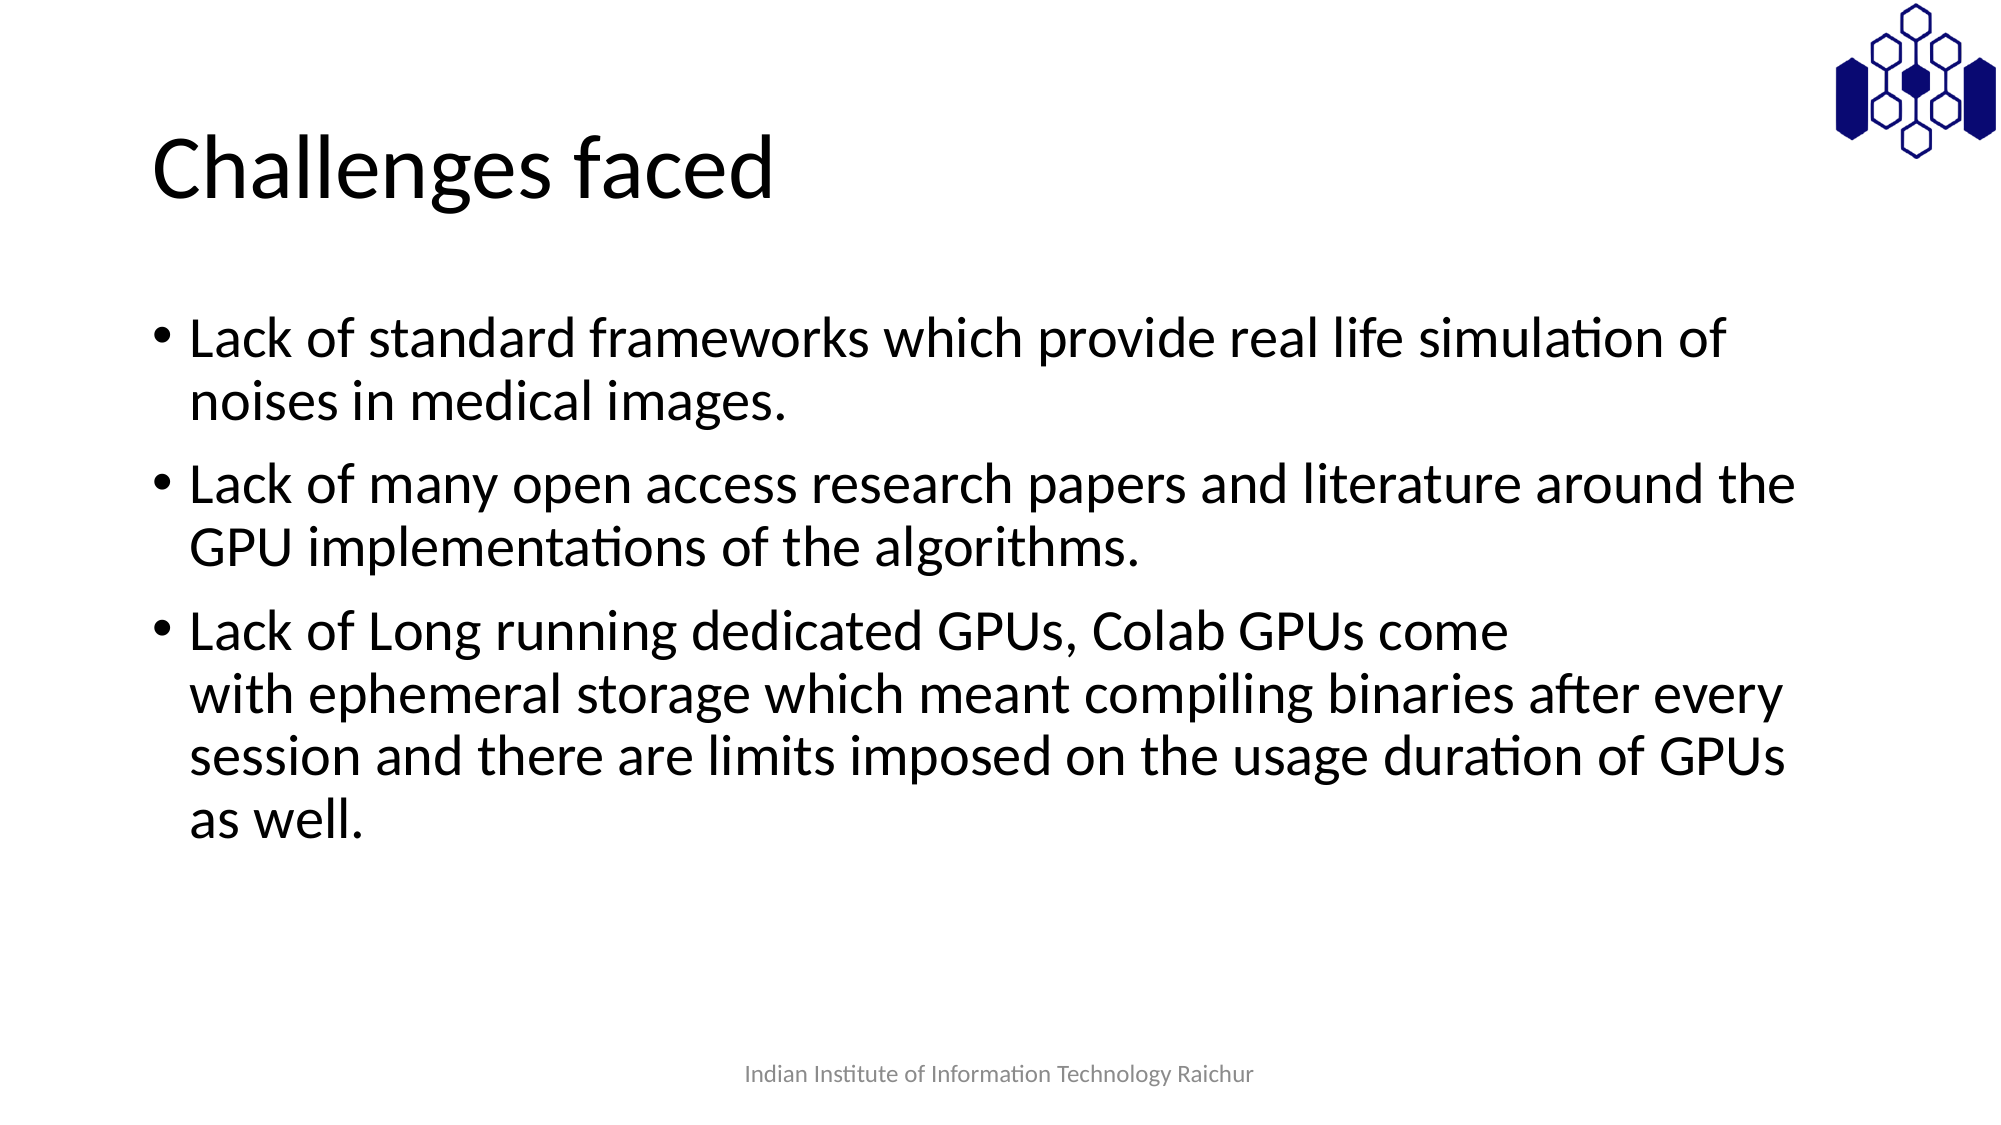

# Challenges faced
Lack of standard frameworks which provide real life simulation of noises in medical images.
Lack of many open access research papers and literature around the GPU implementations of the algorithms.
Lack of Long running dedicated GPUs, Colab GPUs come with ephemeral storage which meant compiling binaries after every session and there are limits imposed on the usage duration of GPUs as well.
Indian Institute of Information Technology Raichur